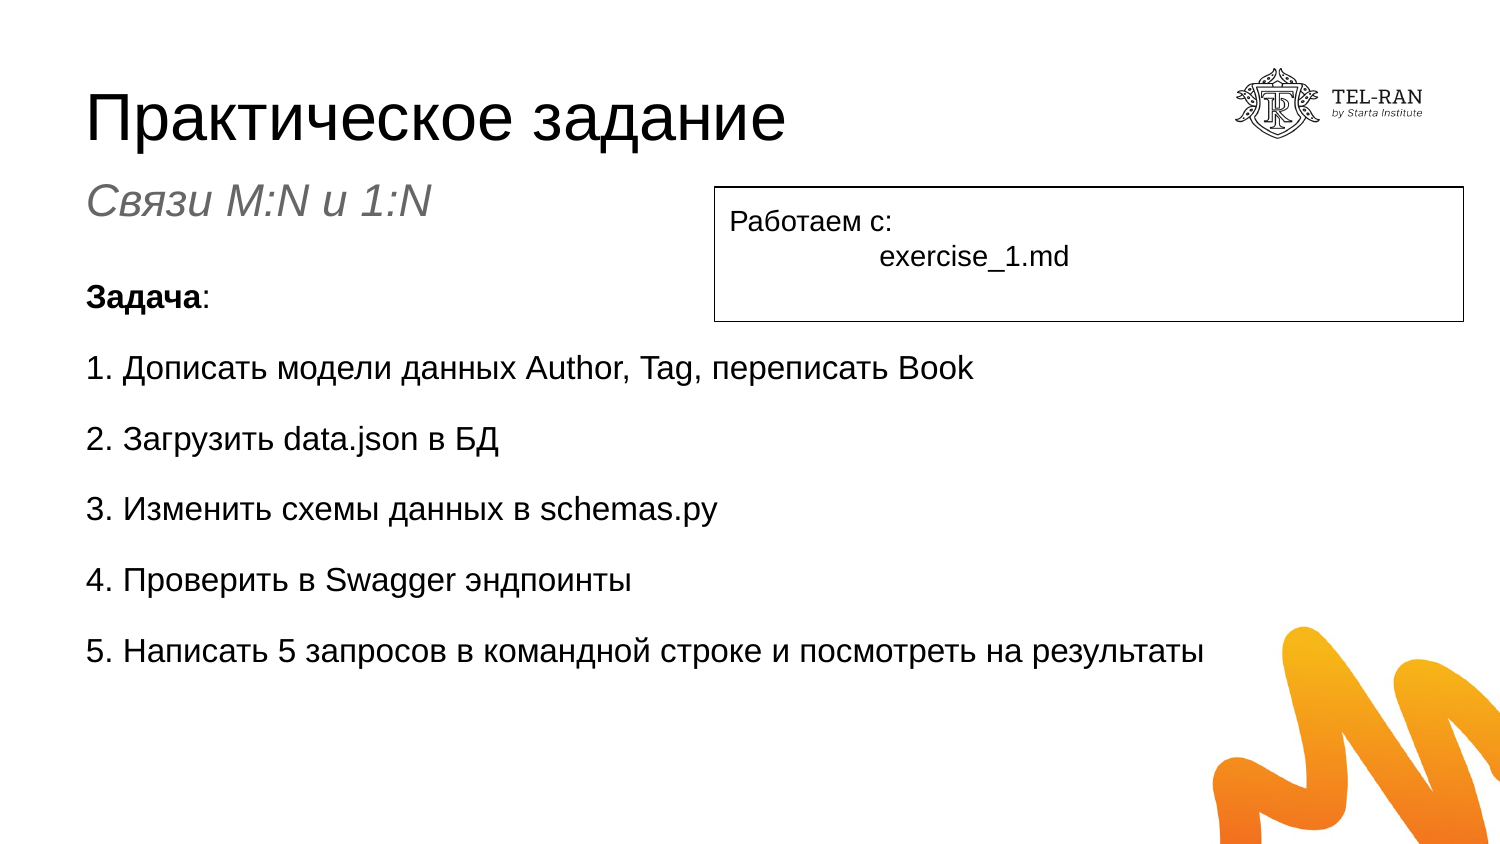

# Практическое задание
Связи M:N и 1:N
Работаем с:
	exercise_1.md

Задача:
1. Дописать модели данных Author, Tag, переписать Book
2. Загрузить data.json в БД
3. Изменить схемы данных в schemas.py
4. Проверить в Swagger эндпоинты
5. Написать 5 запросов в командной строке и посмотреть на результаты